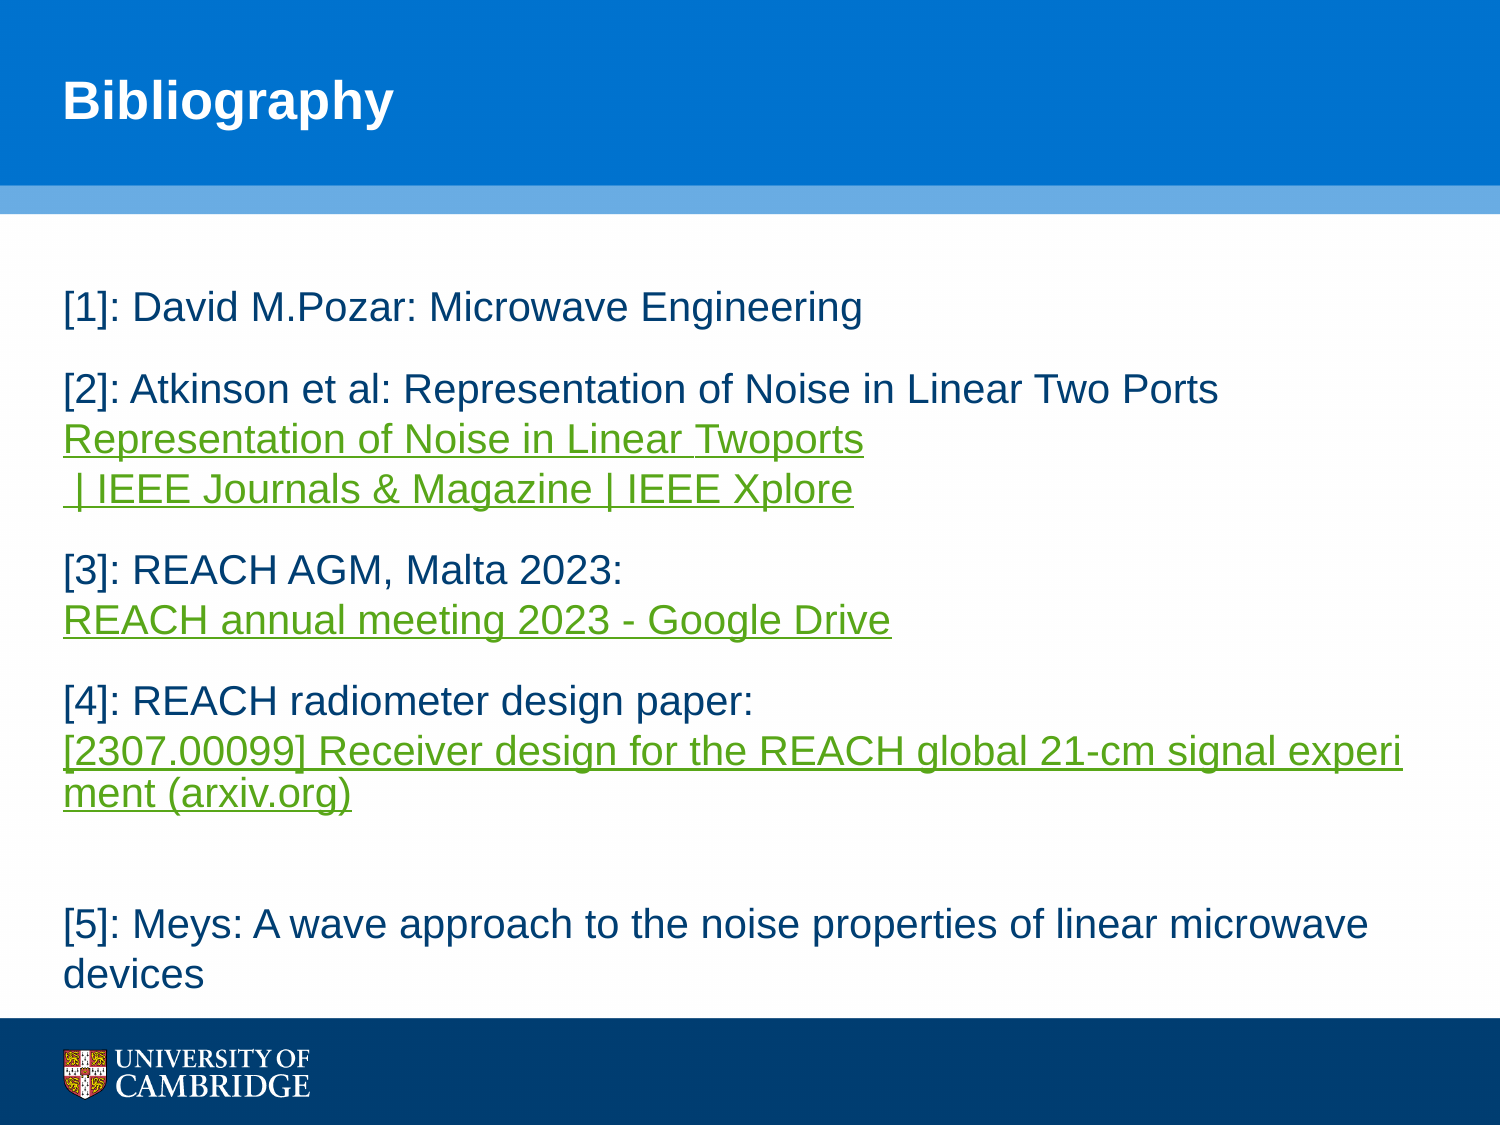

# Bibliography
[1]: David M.Pozar: Microwave Engineering
[2]: Atkinson et al: Representation of Noise in Linear Two Ports Representation of Noise in Linear Twoports | IEEE Journals & Magazine | IEEE Xplore
[3]: REACH AGM, Malta 2023:REACH annual meeting 2023 - Google Drive
[4]: REACH radiometer design paper:[2307.00099] Receiver design for the REACH global 21-cm signal experiment (arxiv.org)
[5]: Meys: A wave approach to the noise properties of linear microwave devices